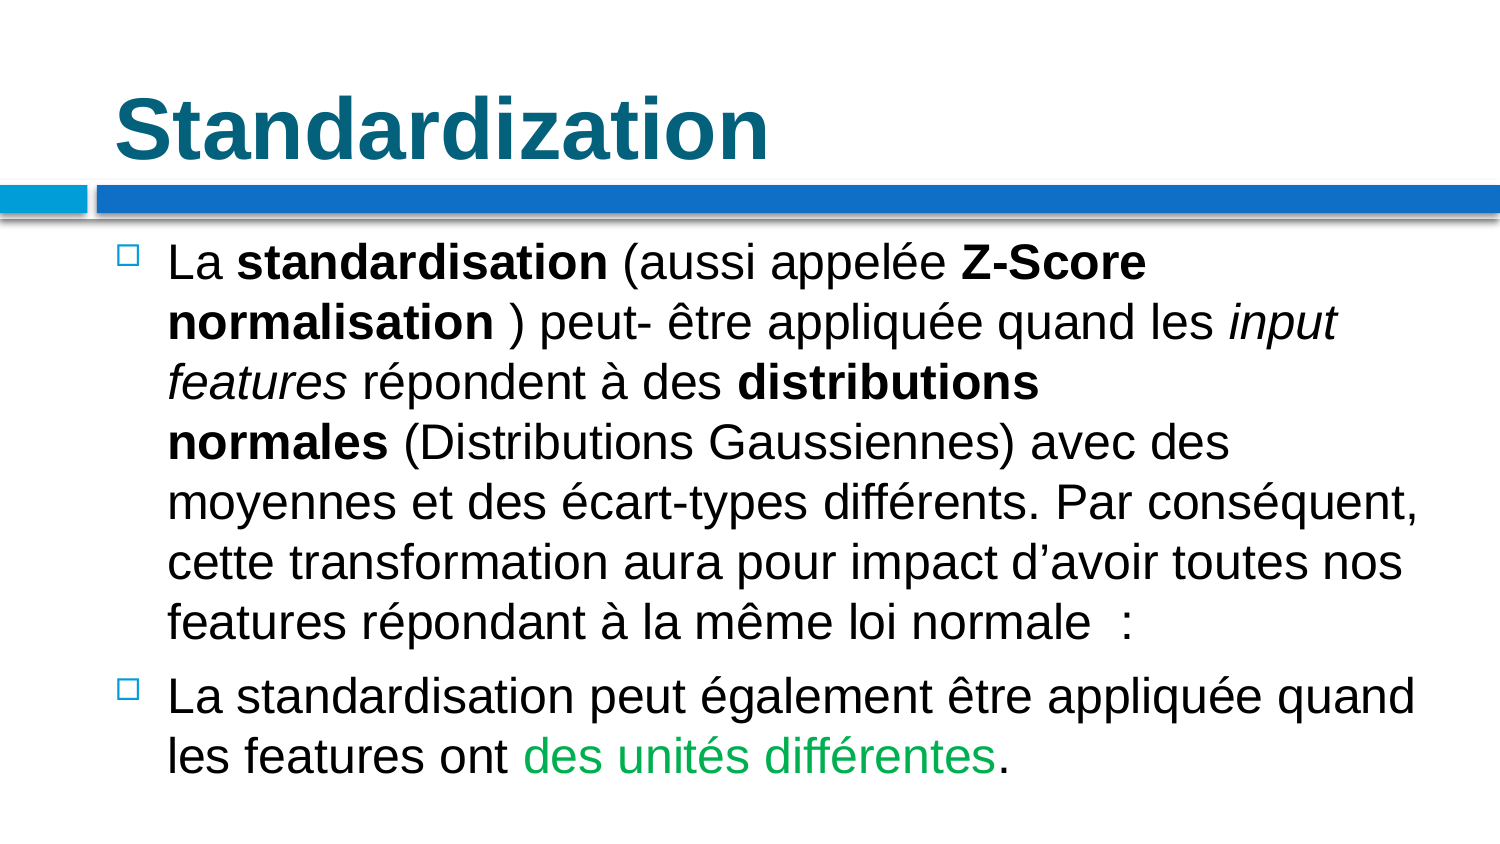

# Standardization
La standardisation (aussi appelée Z-Score normalisation ) peut- être appliquée quand les input features répondent à des distributions normales (Distributions Gaussiennes) avec des moyennes et des écart-types différents. Par conséquent, cette transformation aura pour impact d’avoir toutes nos features répondant à la même loi normale  :
La standardisation peut également être appliquée quand les features ont des unités différentes.